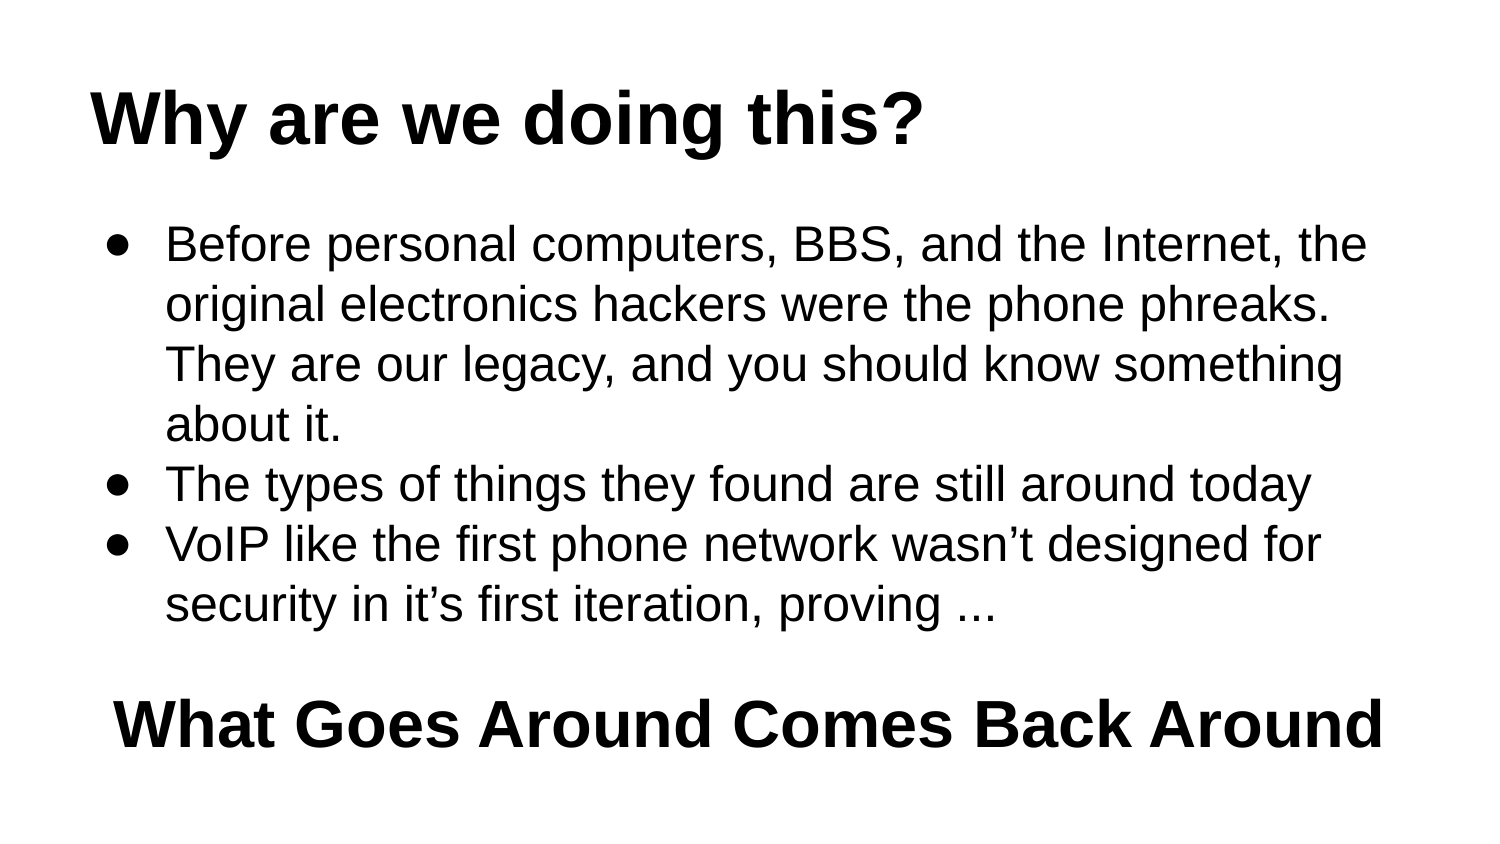

# Why are we doing this?
Before personal computers, BBS, and the Internet, the original electronics hackers were the phone phreaks. They are our legacy, and you should know something about it.
The types of things they found are still around today
VoIP like the first phone network wasn’t designed for security in it’s first iteration, proving ...
What Goes Around Comes Back Around